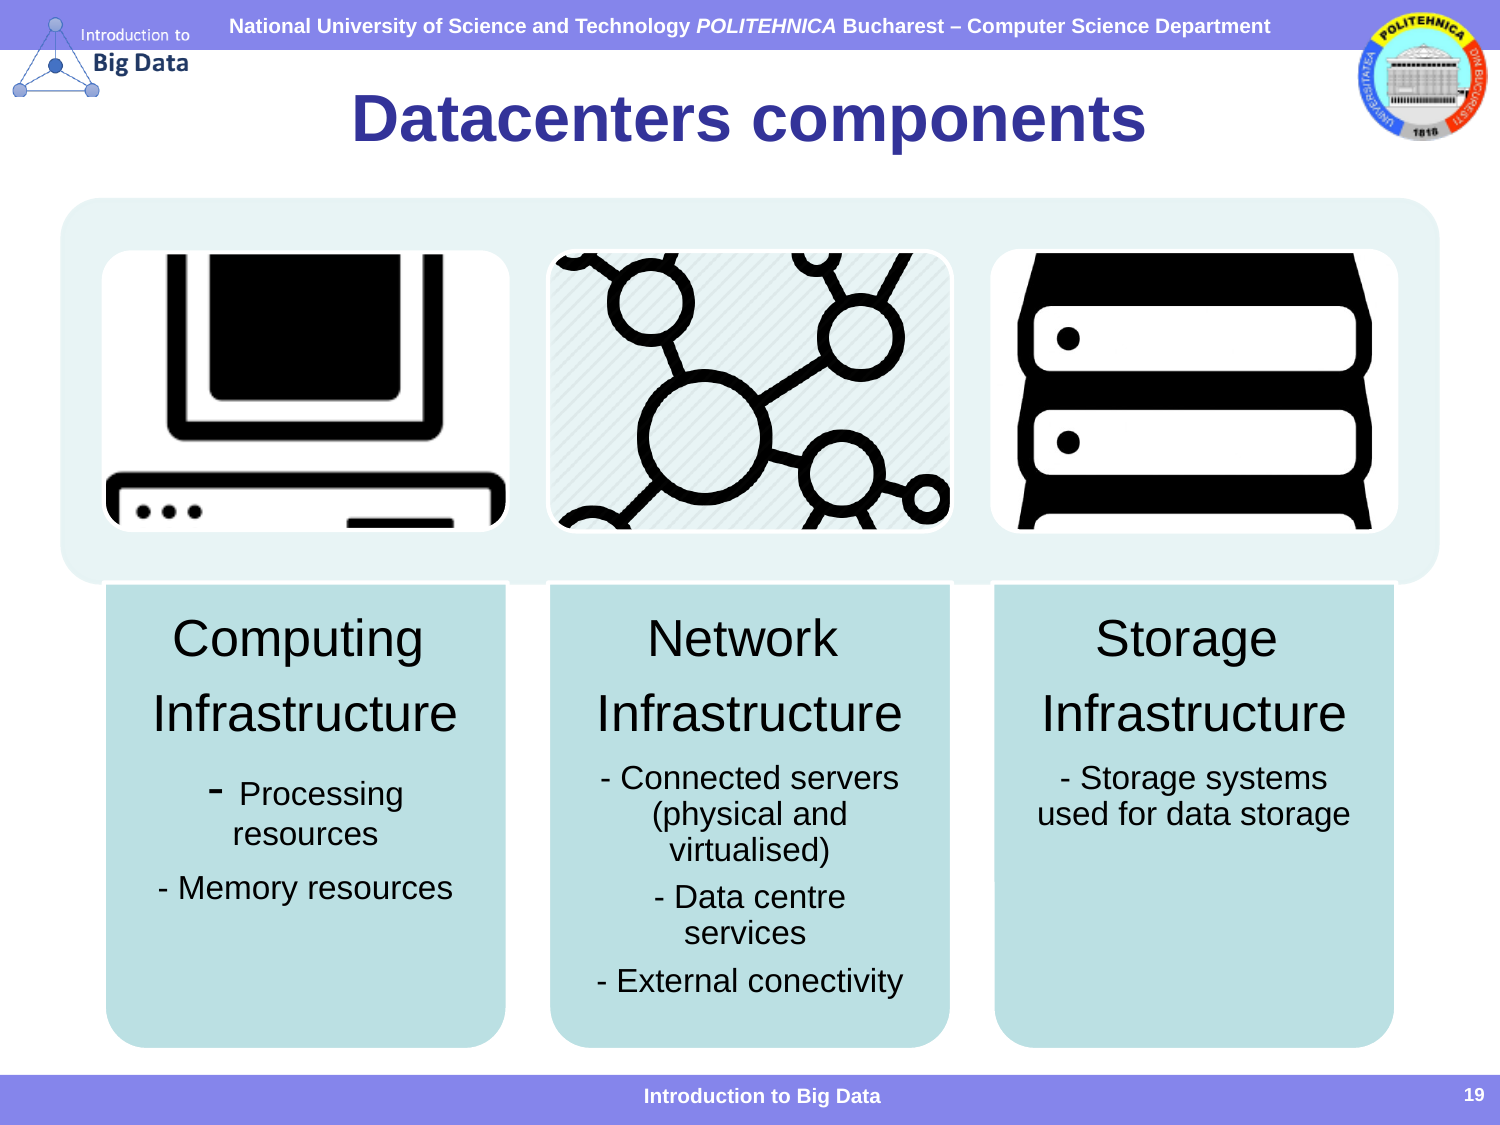

# Datacenters components
Computing
Infrastructure
- Processing resources
- Memory resources
Network
Infrastructure
- Connected servers (physical and virtualised)
- Data centre services
- External conectivity

Storage
Infrastructure
- Storage systems used for data storage
Introduction to Big Data
19